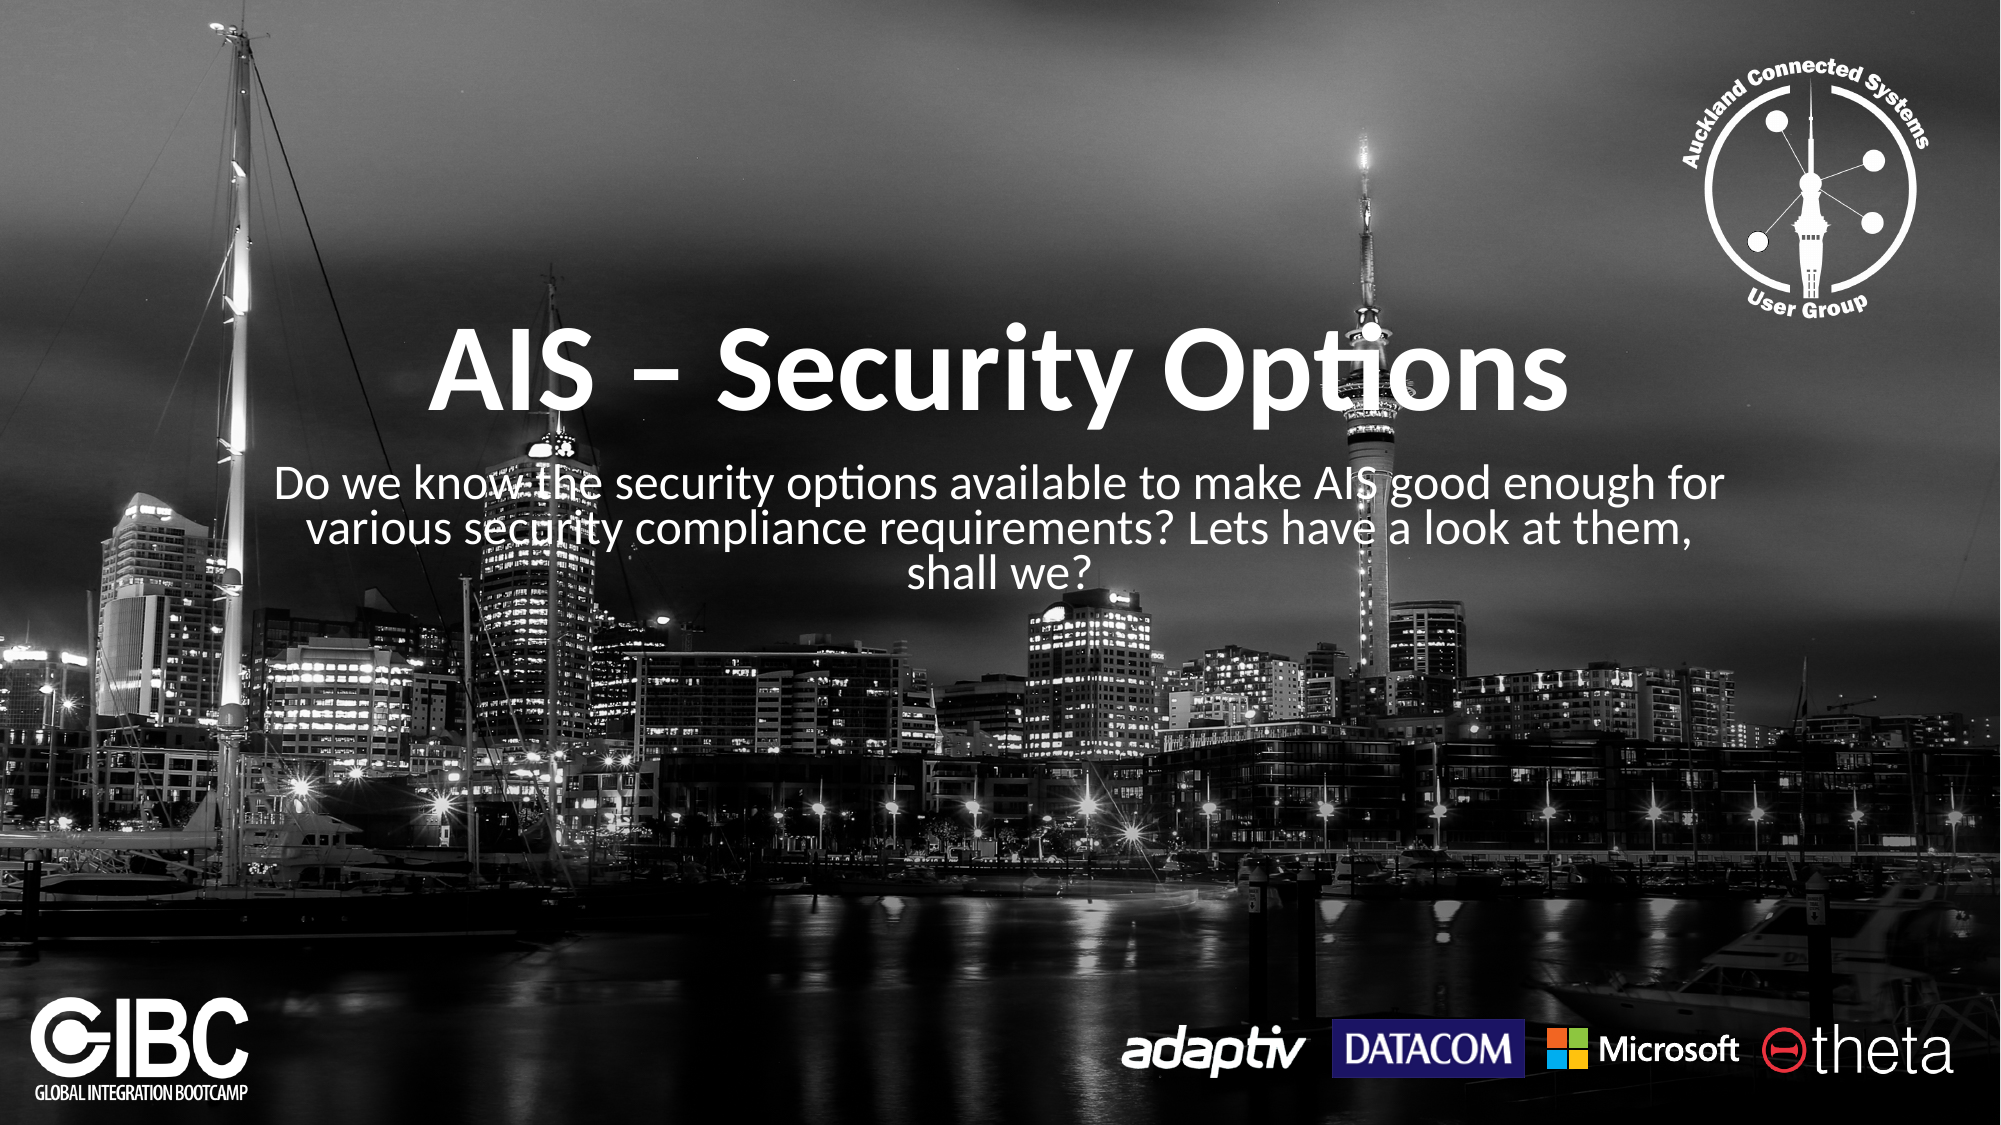

# AIS – Security Options
Do we know the security options available to make AIS good enough for various security compliance requirements? Lets have a look at them, shall we?